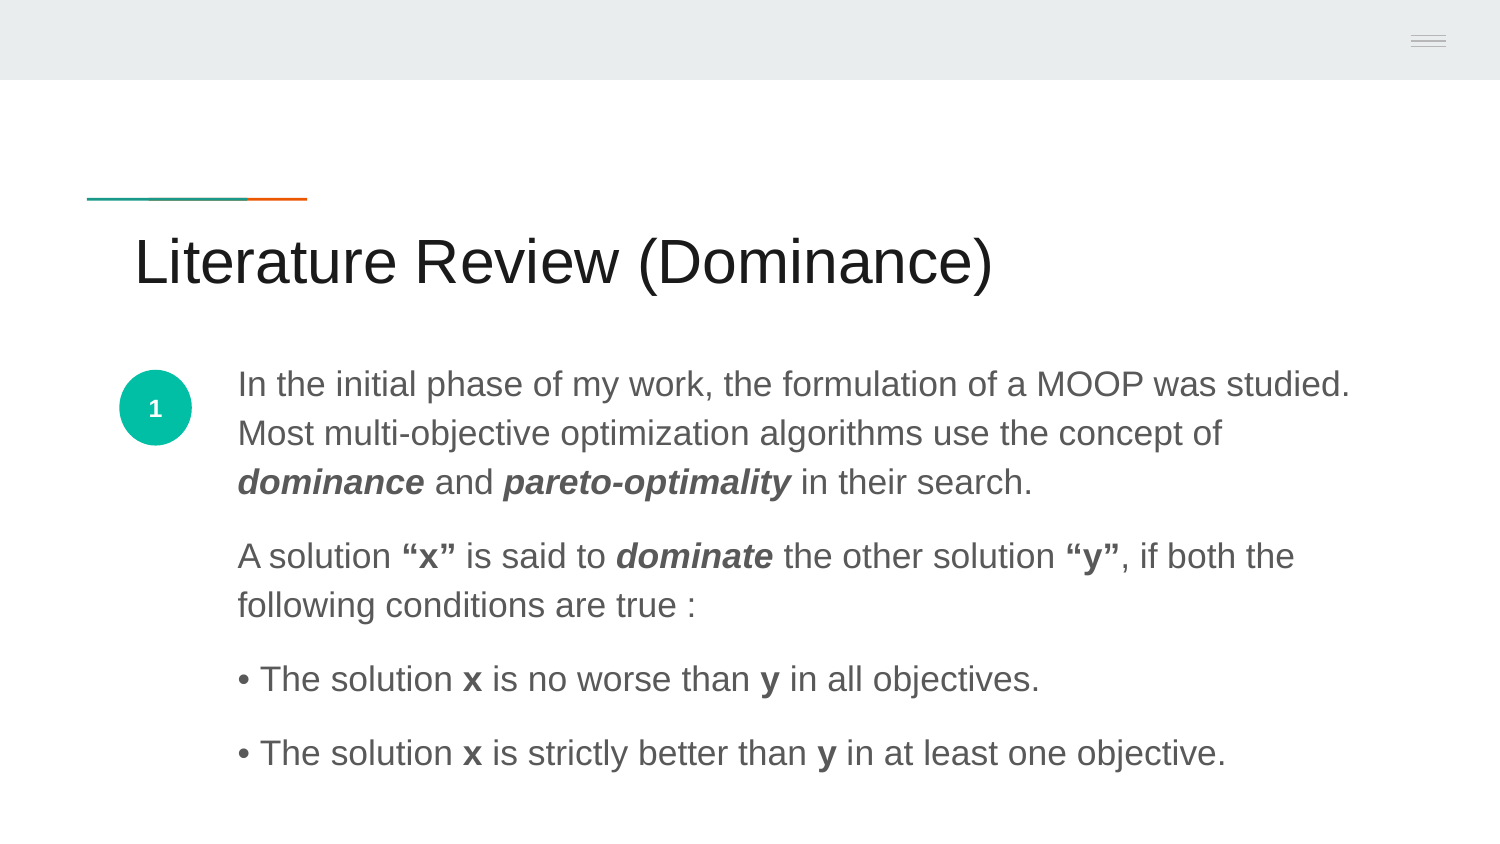

# Literature Review (Dominance)
In the initial phase of my work, the formulation of a MOOP was studied. Most multi-objective optimization algorithms use the concept of dominance and pareto-optimality in their search.
A solution “x” is said to dominate the other solution “y”, if both the following conditions are true :
• The solution x is no worse than y in all objectives.
• The solution x is strictly better than y in at least one objective.

1